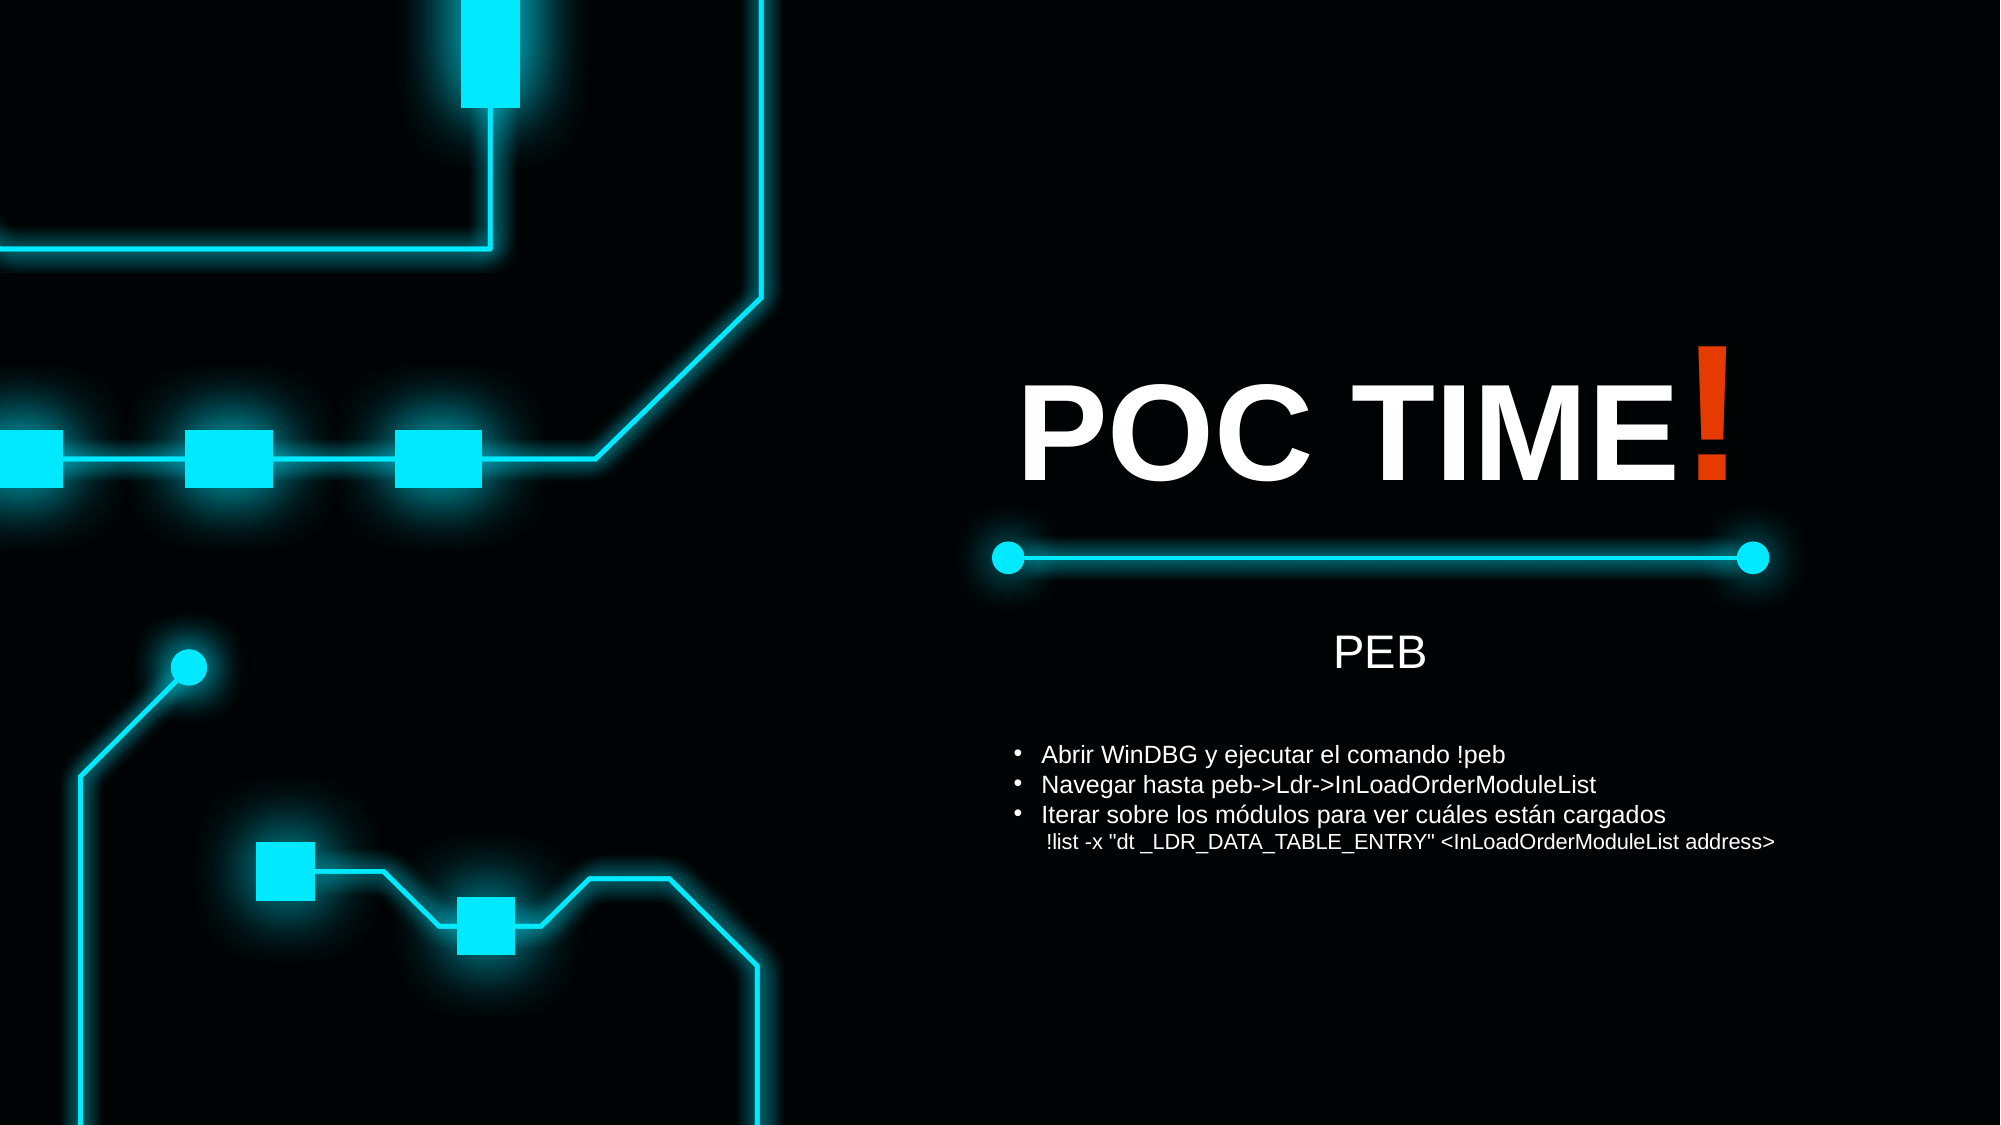

# POC TIME!

PEB
Abrir WinDBG y ejecutar el comando !peb
Navegar hasta peb->Ldr->InLoadOrderModuleList
Iterar sobre los módulos para ver cuáles están cargados
!list -x "dt _LDR_DATA_TABLE_ENTRY" <InLoadOrderModuleList address>